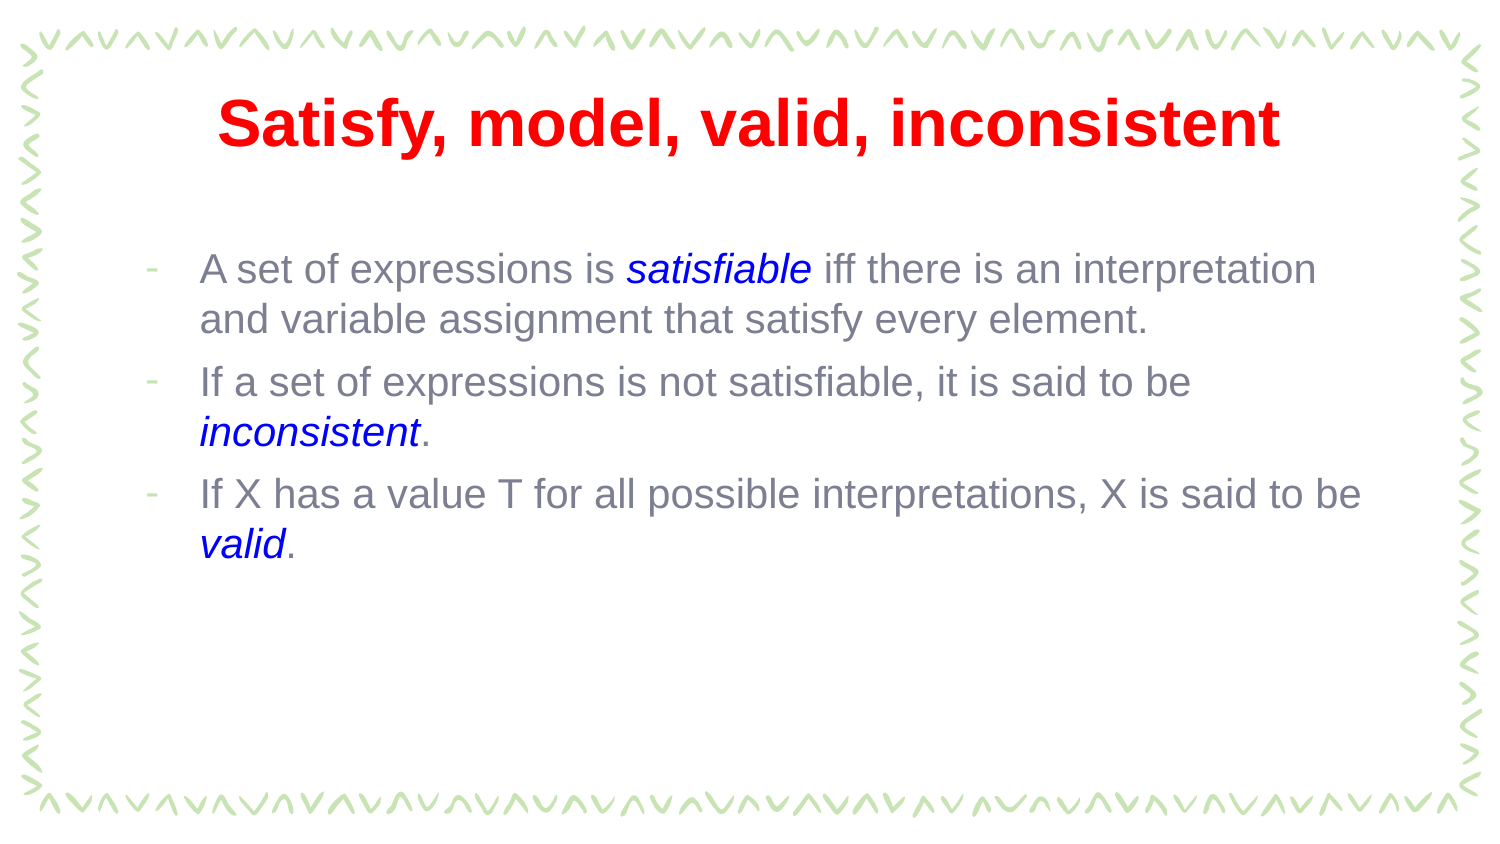

# Satisfy, model, valid, inconsistent
A set of expressions is satisfiable iff there is an interpretation and variable assignment that satisfy every element.
If a set of expressions is not satisfiable, it is said to be inconsistent.
If X has a value T for all possible interpretations, X is said to be valid.